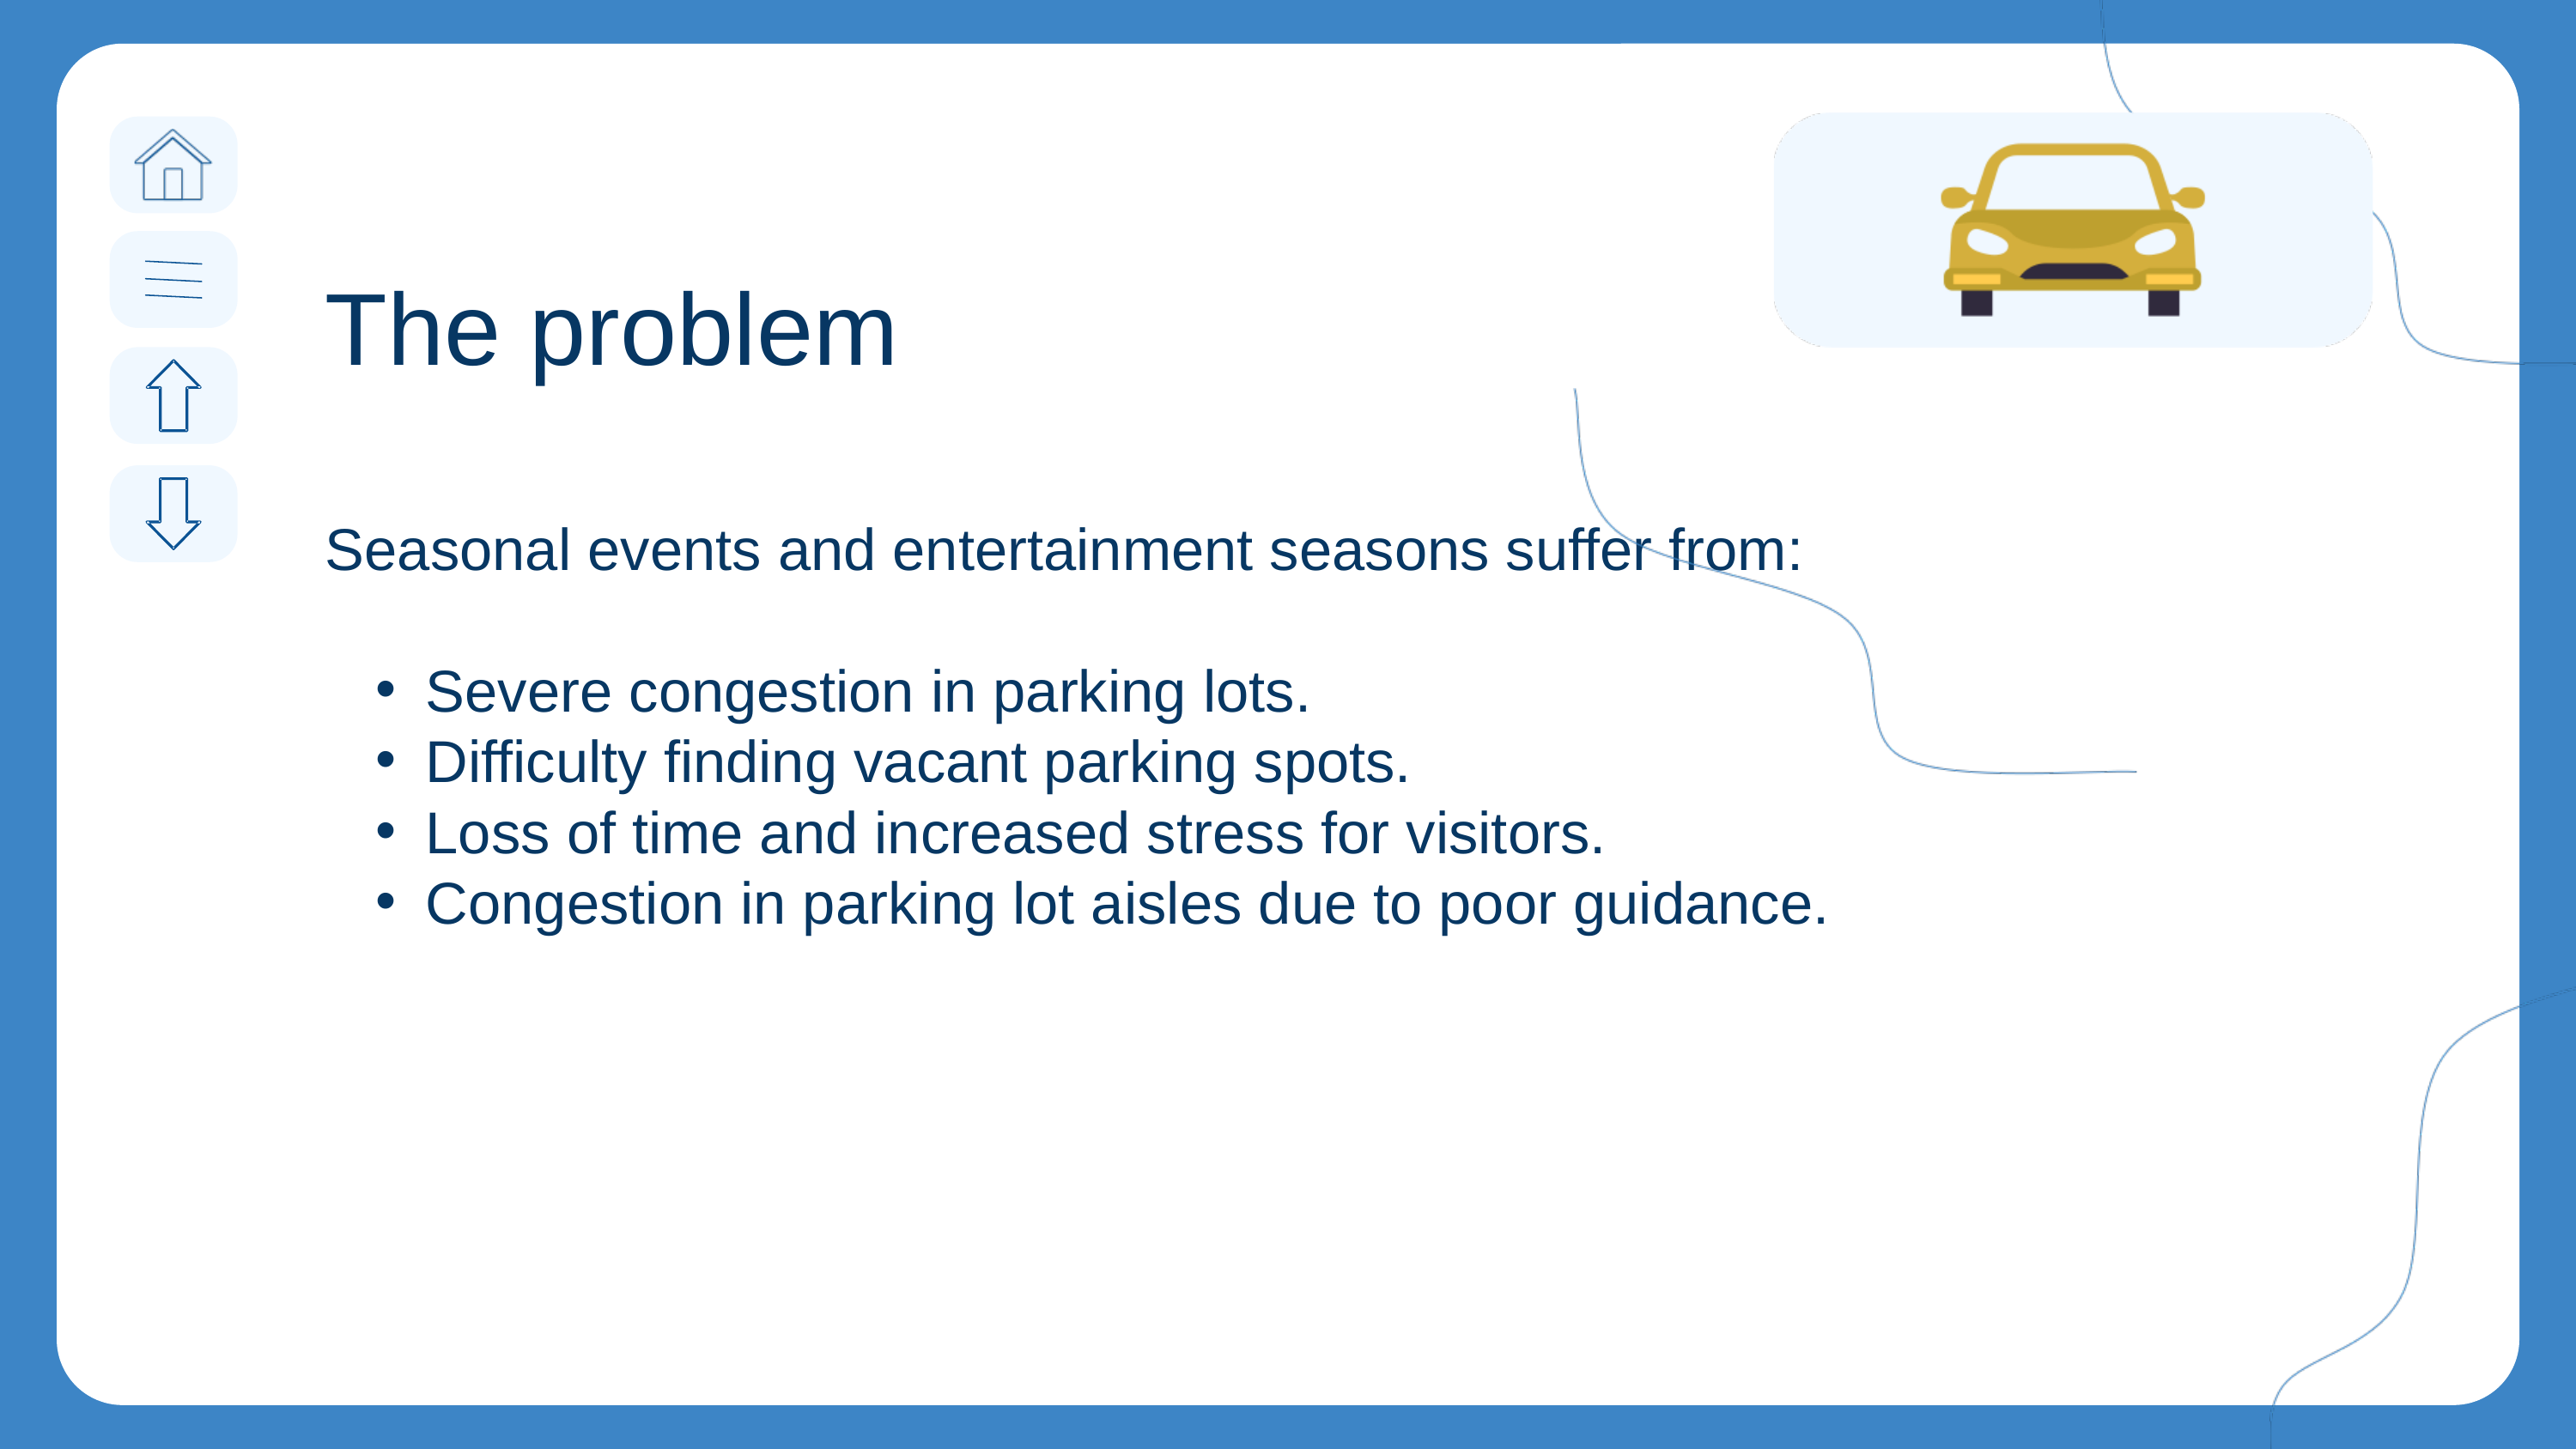

The problem

Seasonal events and entertainment seasons suffer from:

Severe congestion in parking lots.
Difficulty finding vacant parking spots.
Loss of time and increased stress for visitors.
Congestion in parking lot aisles due to poor guidance.